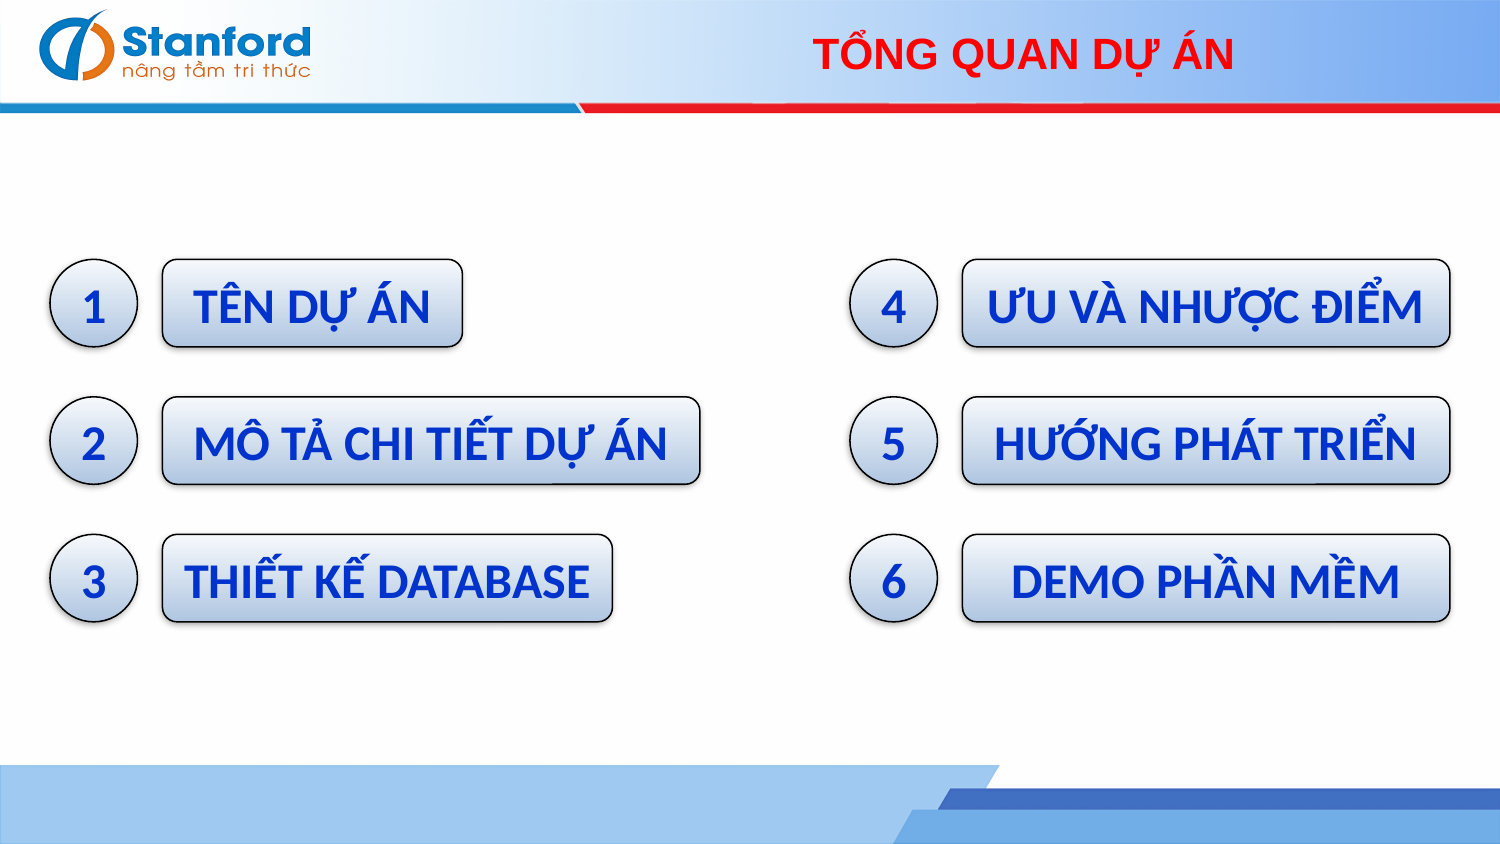

TỔNG QUAN DỰ ÁN
1
TÊN DỰ ÁN
4
ƯU VÀ NHƯỢC ĐIỂM
2
MÔ TẢ CHI TIẾT DỰ ÁN
5
HƯỚNG PHÁT TRIỂN
3
THIẾT KẾ DATABASE
6
DEMO PHẦN MỀM